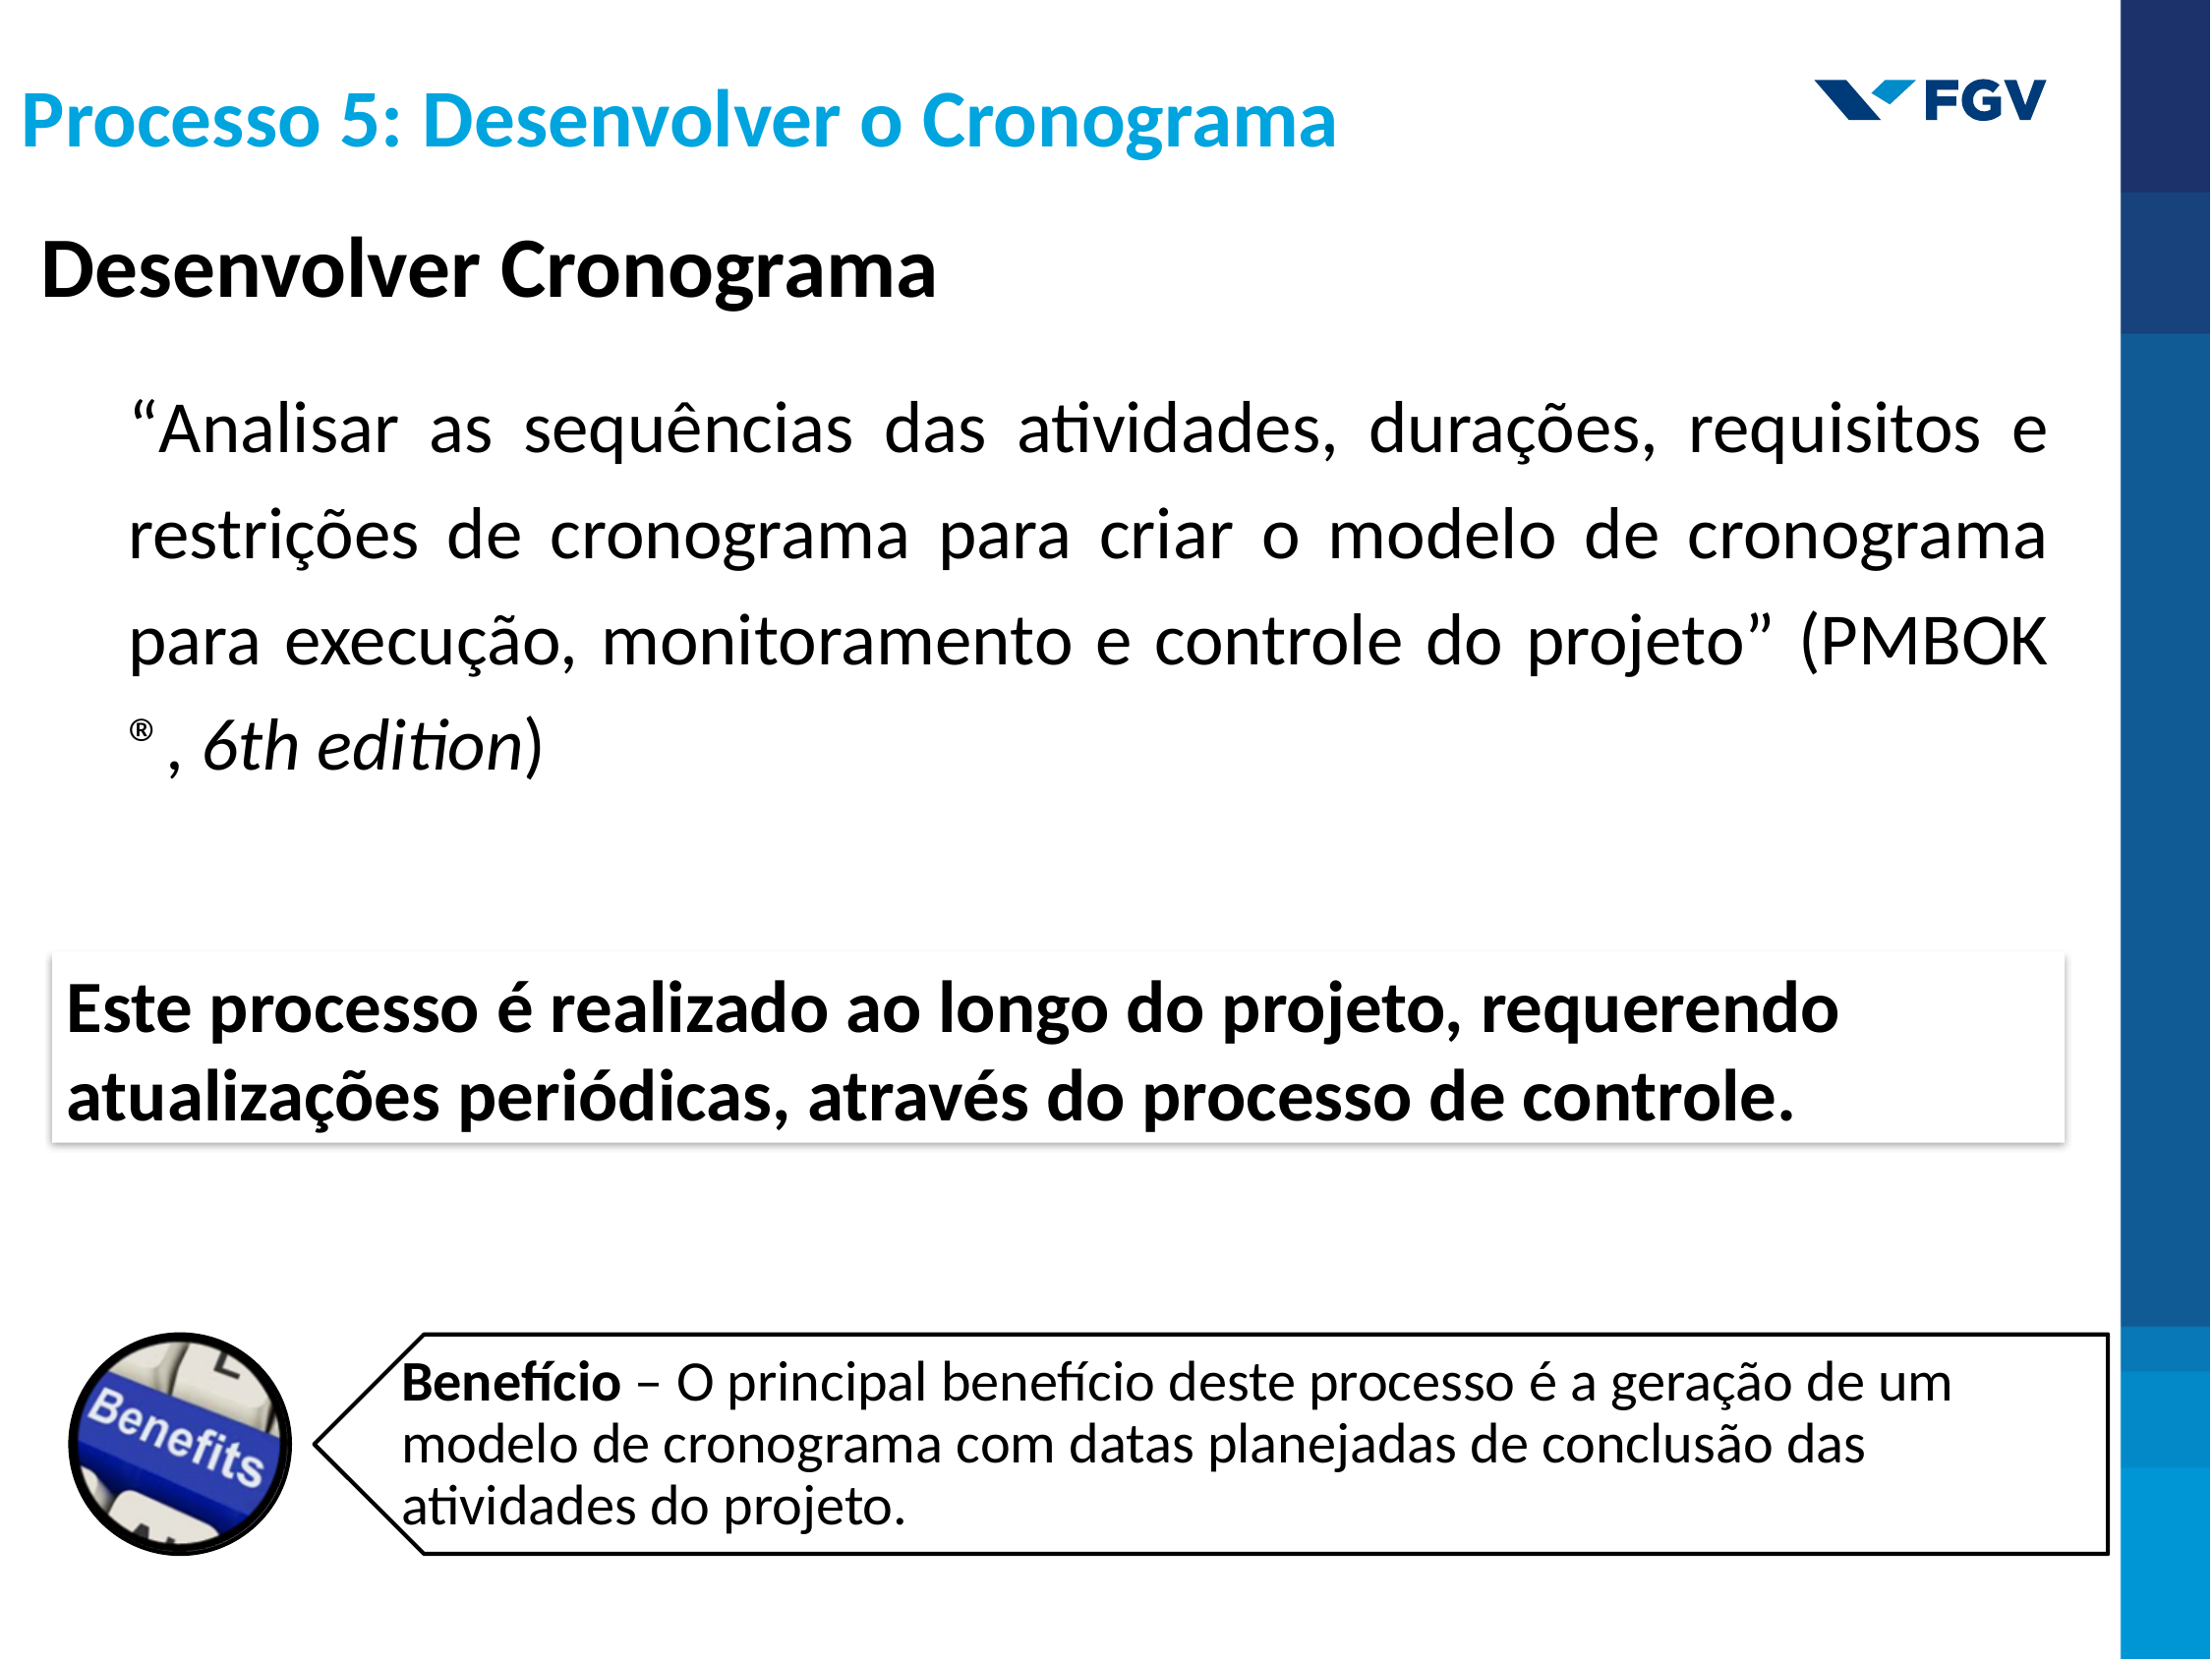

Processo 5: Desenvolver o Cronograma
# Desenvolver Cronograma
“Analisar as sequências das atividades, durações, requisitos e restrições de cronograma para criar o modelo de cronograma para execução, monitoramento e controle do projeto” (PMBOK ®, 6th edition)
Este processo é realizado ao longo do projeto, requerendo  atualizações periódicas, através do processo de controle.
Benefício – O principal benefício deste processo é a geração de um modelo de cronograma com datas planejadas de conclusão das atividades do projeto.